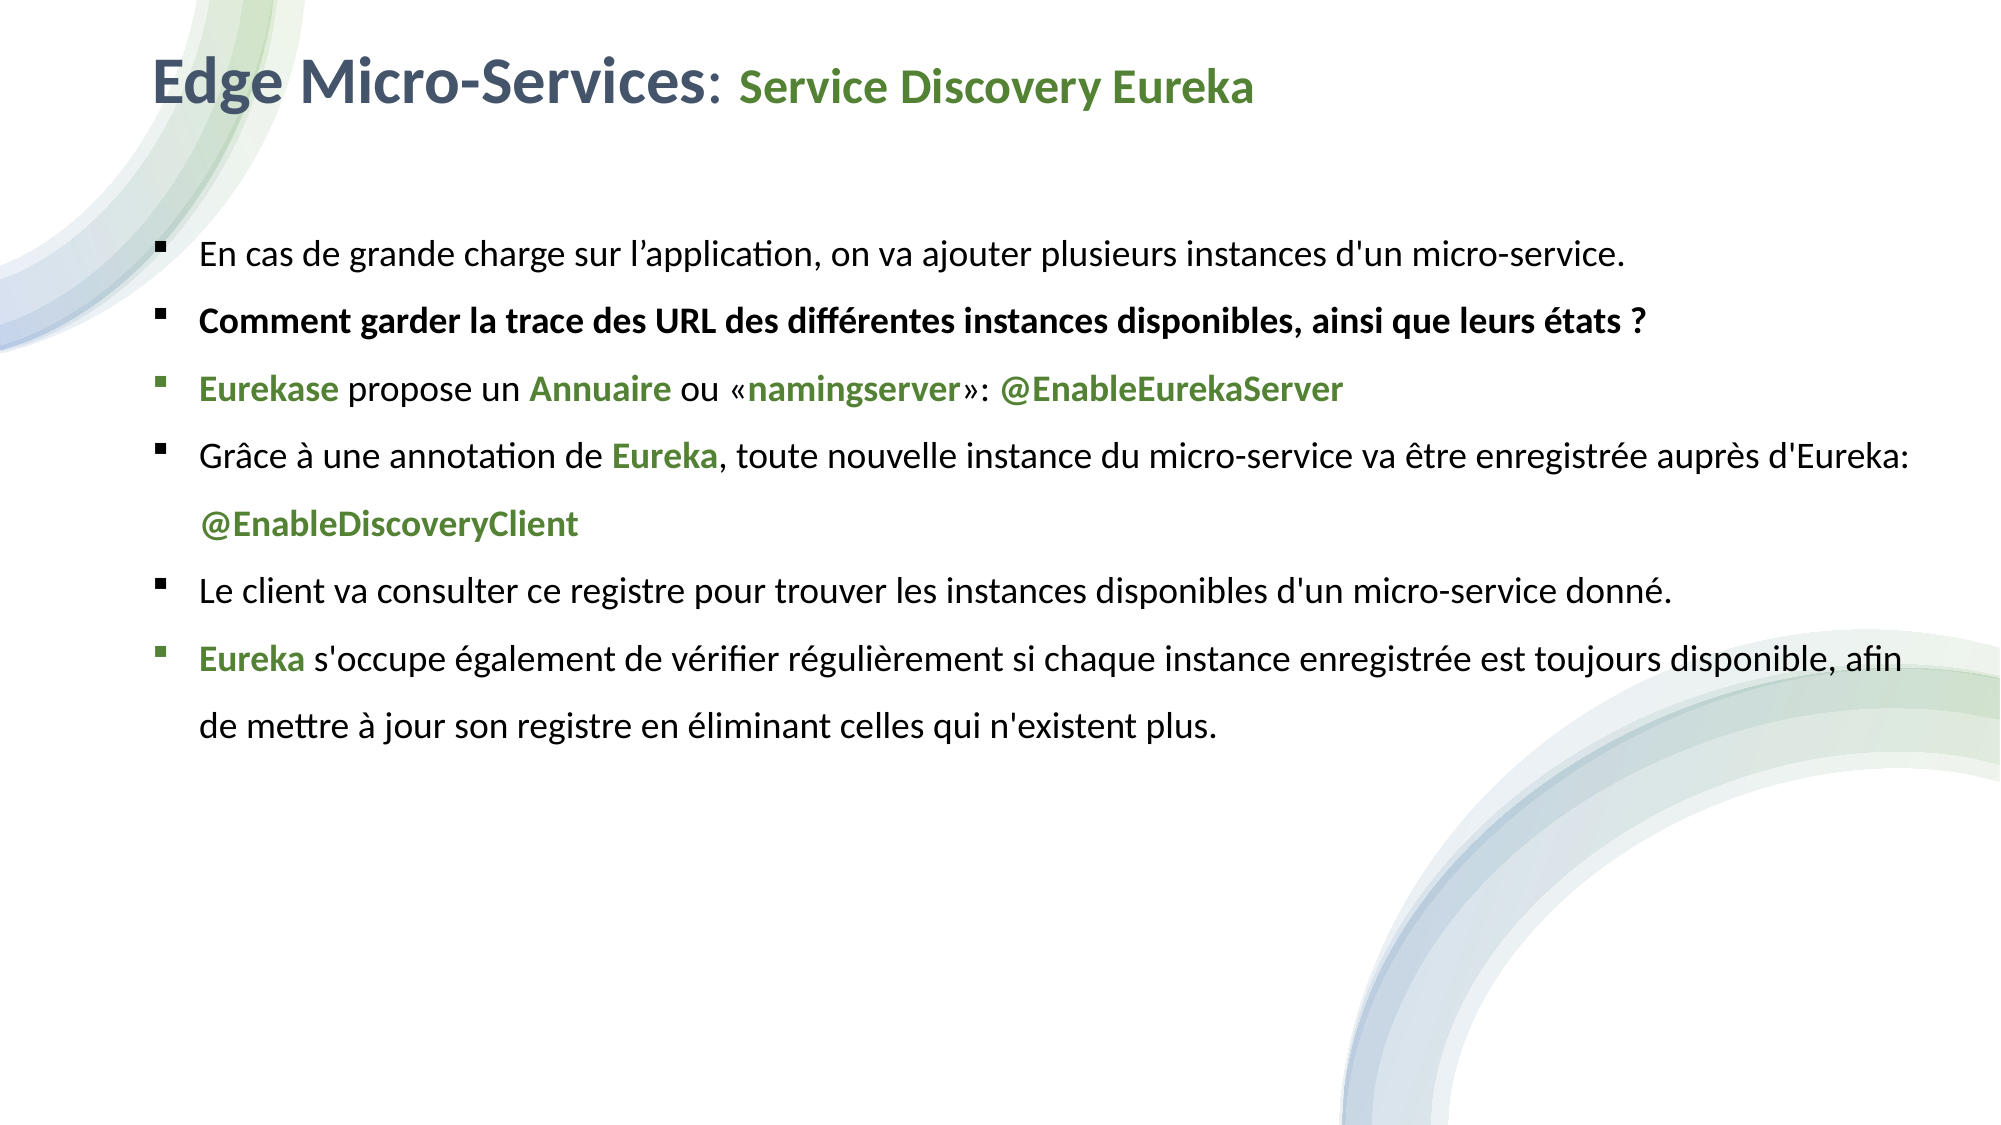

Edge Micro-Services: Service Discovery Eureka

En cas de grande charge sur l’application, on va ajouter plusieurs instances d'un micro-service.
Comment garder la trace des URL des différentes instances disponibles, ainsi que leurs états ?
Eurekase propose un Annuaire ou «namingserver»: @EnableEurekaServer
Grâce à une annotation de Eureka, toute nouvelle instance du micro-service va être enregistrée auprès d'Eureka: @EnableDiscoveryClient
Le client va consulter ce registre pour trouver les instances disponibles d'un micro-service donné.
Eureka s'occupe également de vérifier régulièrement si chaque instance enregistrée est toujours disponible, afin de mettre à jour son registre en éliminant celles qui n'existent plus.